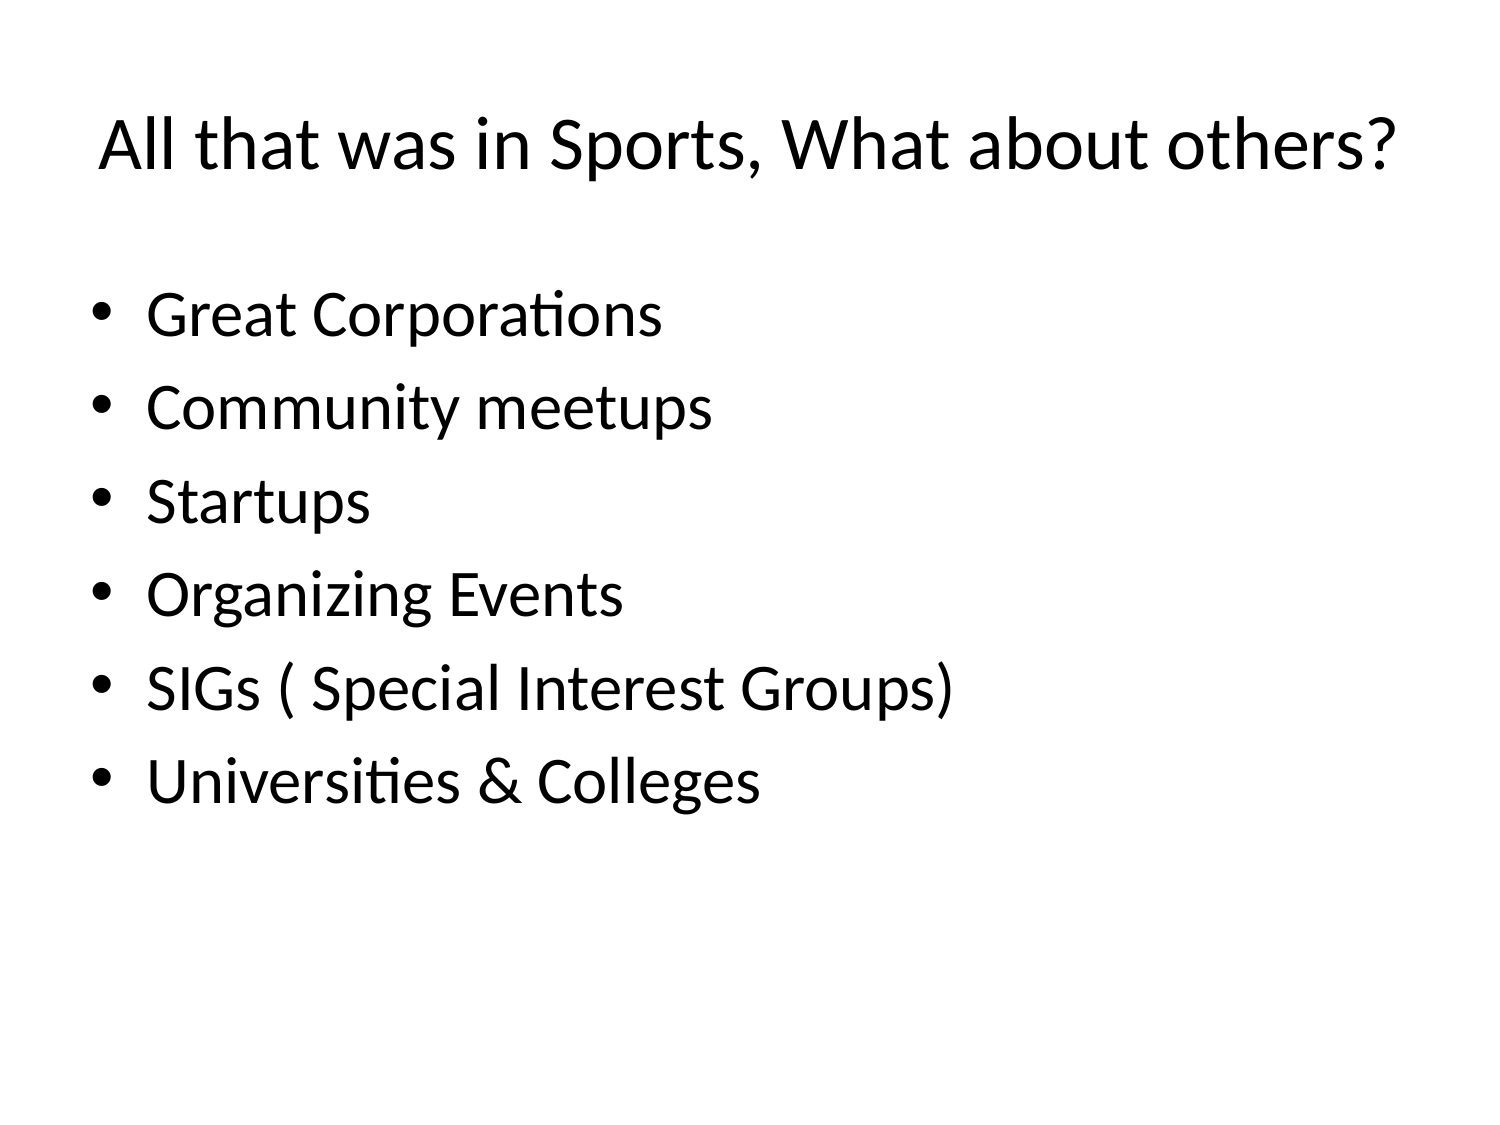

# All that was in Sports, What about others?
Great Corporations
Community meetups
Startups
Organizing Events
SIGs ( Special Interest Groups)
Universities & Colleges